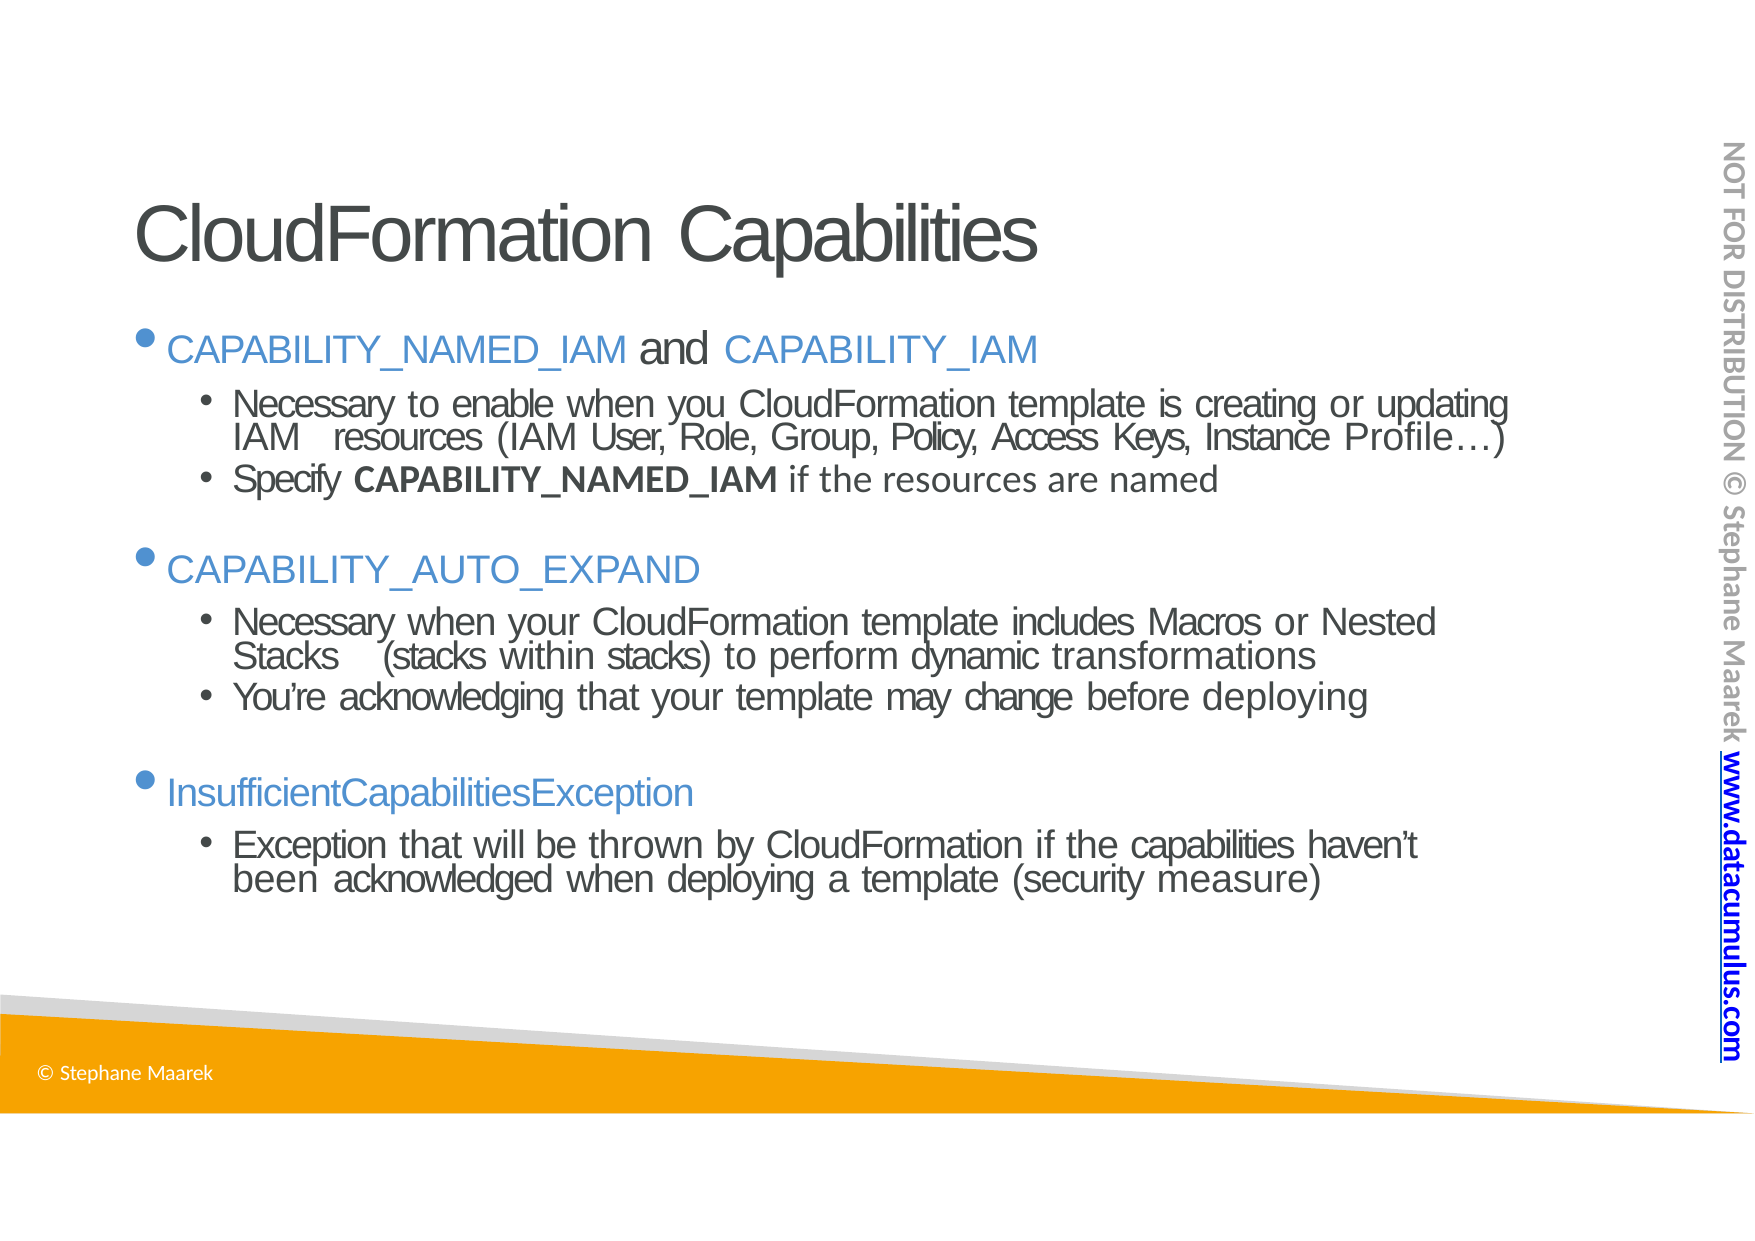

NOT FOR DISTRIBUTION © Stephane Maarek www.datacumulus.com
# CloudFormation Capabilities
CAPABILITY_NAMED_IAM and CAPABILITY_IAM
Necessary to enable when you CloudFormation template is creating or updating IAM 	resources (IAM User, Role, Group, Policy, Access Keys, Instance Profile…)
Specify CAPABILITY_NAMED_IAM if the resources are named
CAPABILITY_AUTO_EXPAND
Necessary when your CloudFormation template includes Macros or Nested Stacks 	(stacks within stacks) to perform dynamic transformations
You’re acknowledging that your template may change before deploying

InsufficientCapabilitiesException
Exception that will be thrown by CloudFormation if the capabilities haven’t been 	acknowledged when deploying a template (security measure)
© Stephane Maarek